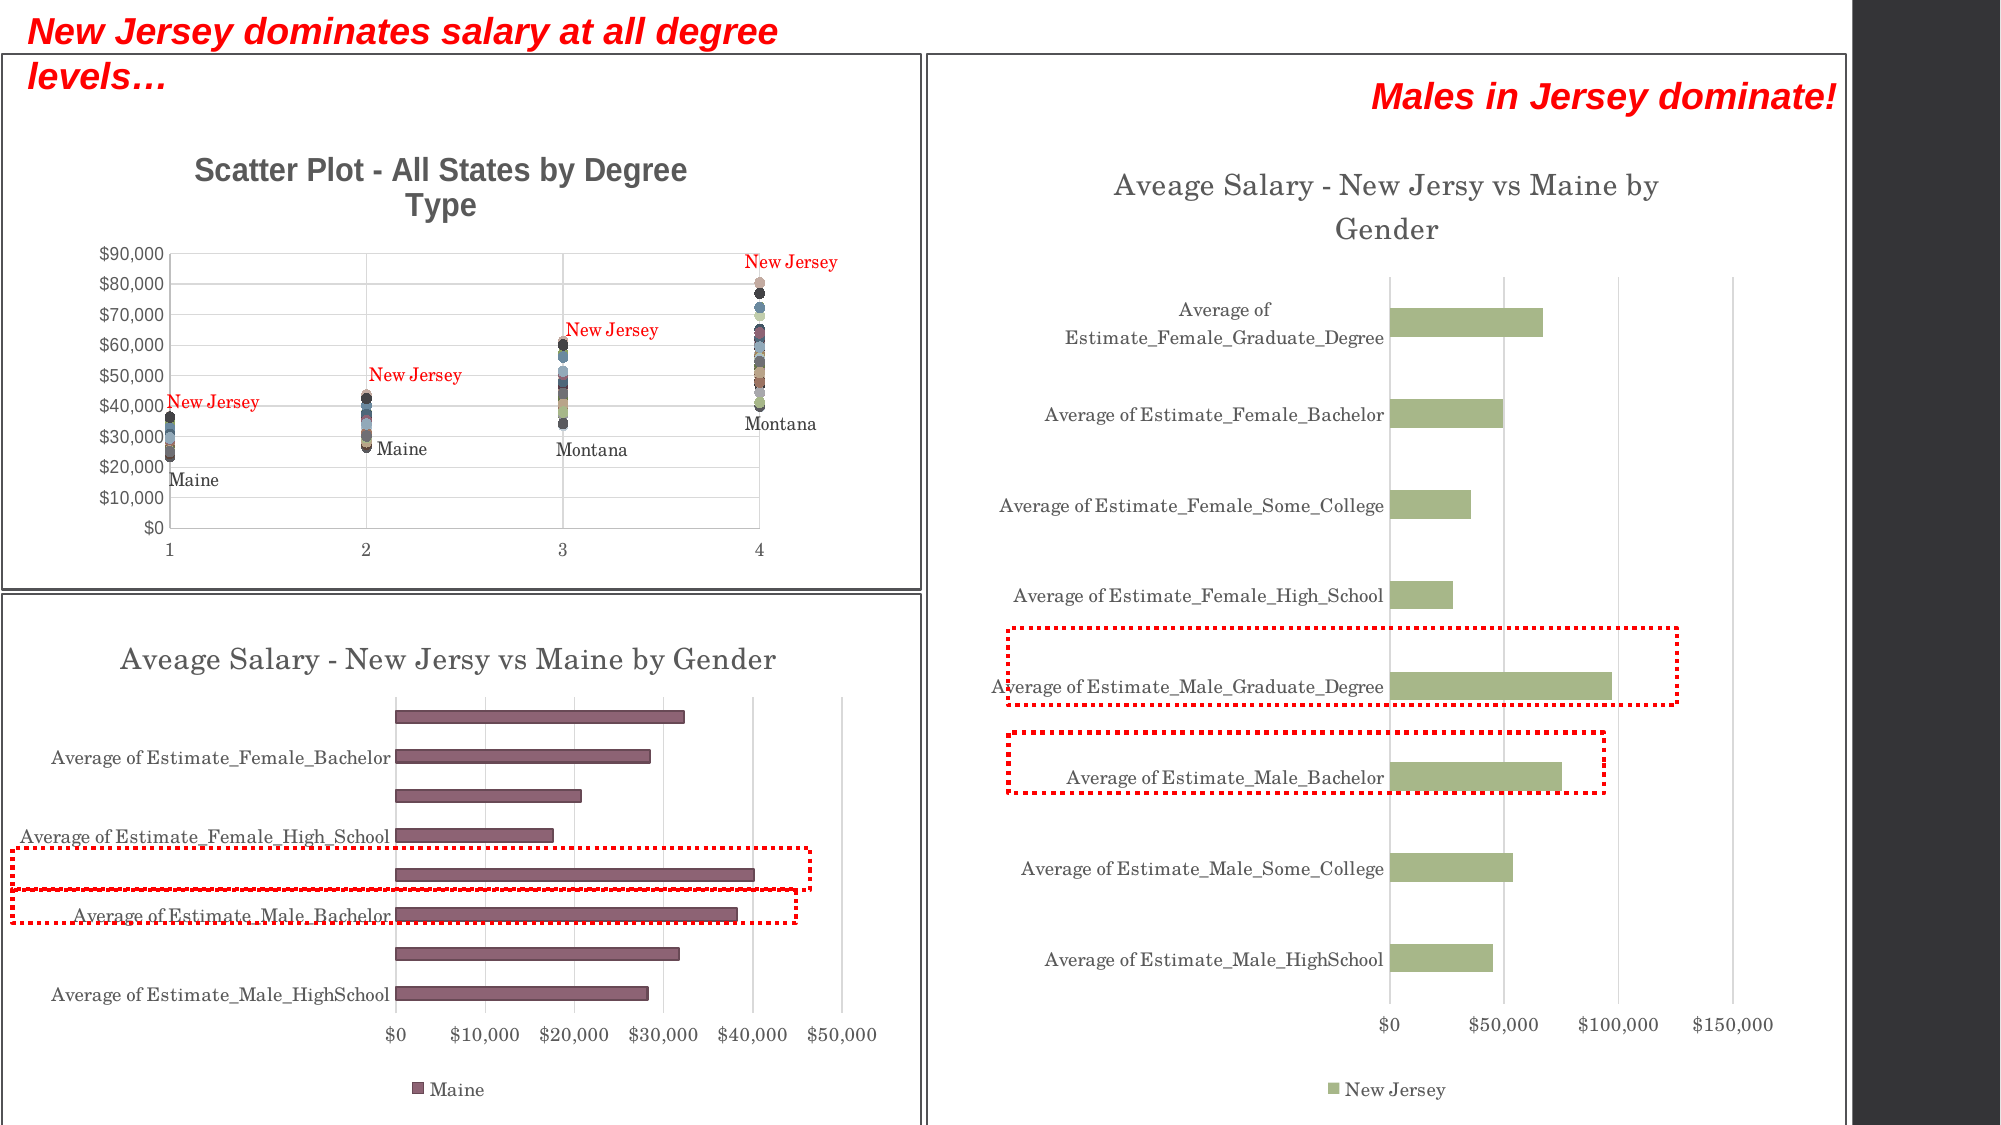

New Jersey dominates salary at all degree levels…

Males in Jersey dominate!

### Chart: Scatter Plot - All States by Degree Type

| Category | Alabama | Alaska | Arizona | Arkansas | California | Colorado | Connecticut | Delaware | Florida | Georgia | Hawaii | Idaho | Illinois | Indiana | Iowa | Kansas | Kentucky | Louisiana | Maine | Maryland | Massachusetts | Michigan | Minnesota | Mississippi | Missouri | Montana | Nebraska | Nevada | New Hampshire | New Jersey | New Mexico | New York | North Carolina | North Dakota | Ohio | Oklahoma | Oregon | Pennsylvania | Rhode Island | South Carolina | South Dakota | Tennessee | Texas | Utah | Vermont | Virginia | Washington | West Virginia | Wisconsin | Wyoming |
|---|---|---|---|---|---|---|---|---|---|---|---|---|---|---|---|---|---|---|---|---|---|---|---|---|---|---|---|---|---|---|---|---|---|---|---|---|---|---|---|---|---|---|---|---|---|---|---|---|---|---|

### Chart: Aveage Salary - New Jersy vs Maine by Gender

| Category | New Jersey |
|---|---|
| Average of Estimate_Male_HighSchool | 45045.5 |
| Average of Estimate_Male_Some_College | 53983.07978723403 |
| Average of Estimate_Male_Bachelor | 75458.085106383 |
| Average of Estimate_Male_Graduate_Degree | 97078.93950177934 |
| Average of Estimate_Female_High_School | 27606.74290780142 |
| Average of Estimate_Female_Some_College | 35452.64893617021 |
| Average of Estimate_Female_Bachelor | 49679.80319148936 |
| Average of Estimate_Female_Graduate_Degree | 66892.95567375887 |

### Chart: Aveage Salary - New Jersy vs Maine by Gender

| Category | Maine |
|---|---|
| Average of Estimate_Male_HighSchool | 28164.90873015873 |
| Average of Estimate_Male_Some_College | 31748.26587301587 |
| Average of Estimate_Male_Bachelor | 38198.54365079365 |
| Average of Estimate_Male_Graduate_Degree | 40139.66666666665 |
| Average of Estimate_Female_High_School | 17557.5873015873 |
| Average of Estimate_Female_Some_College | 20704.376984127 |
| Average of Estimate_Female_Bachelor | 28430.7261904762 |
| Average of Estimate_Female_Graduate_Degree | 32314.67857142857 |